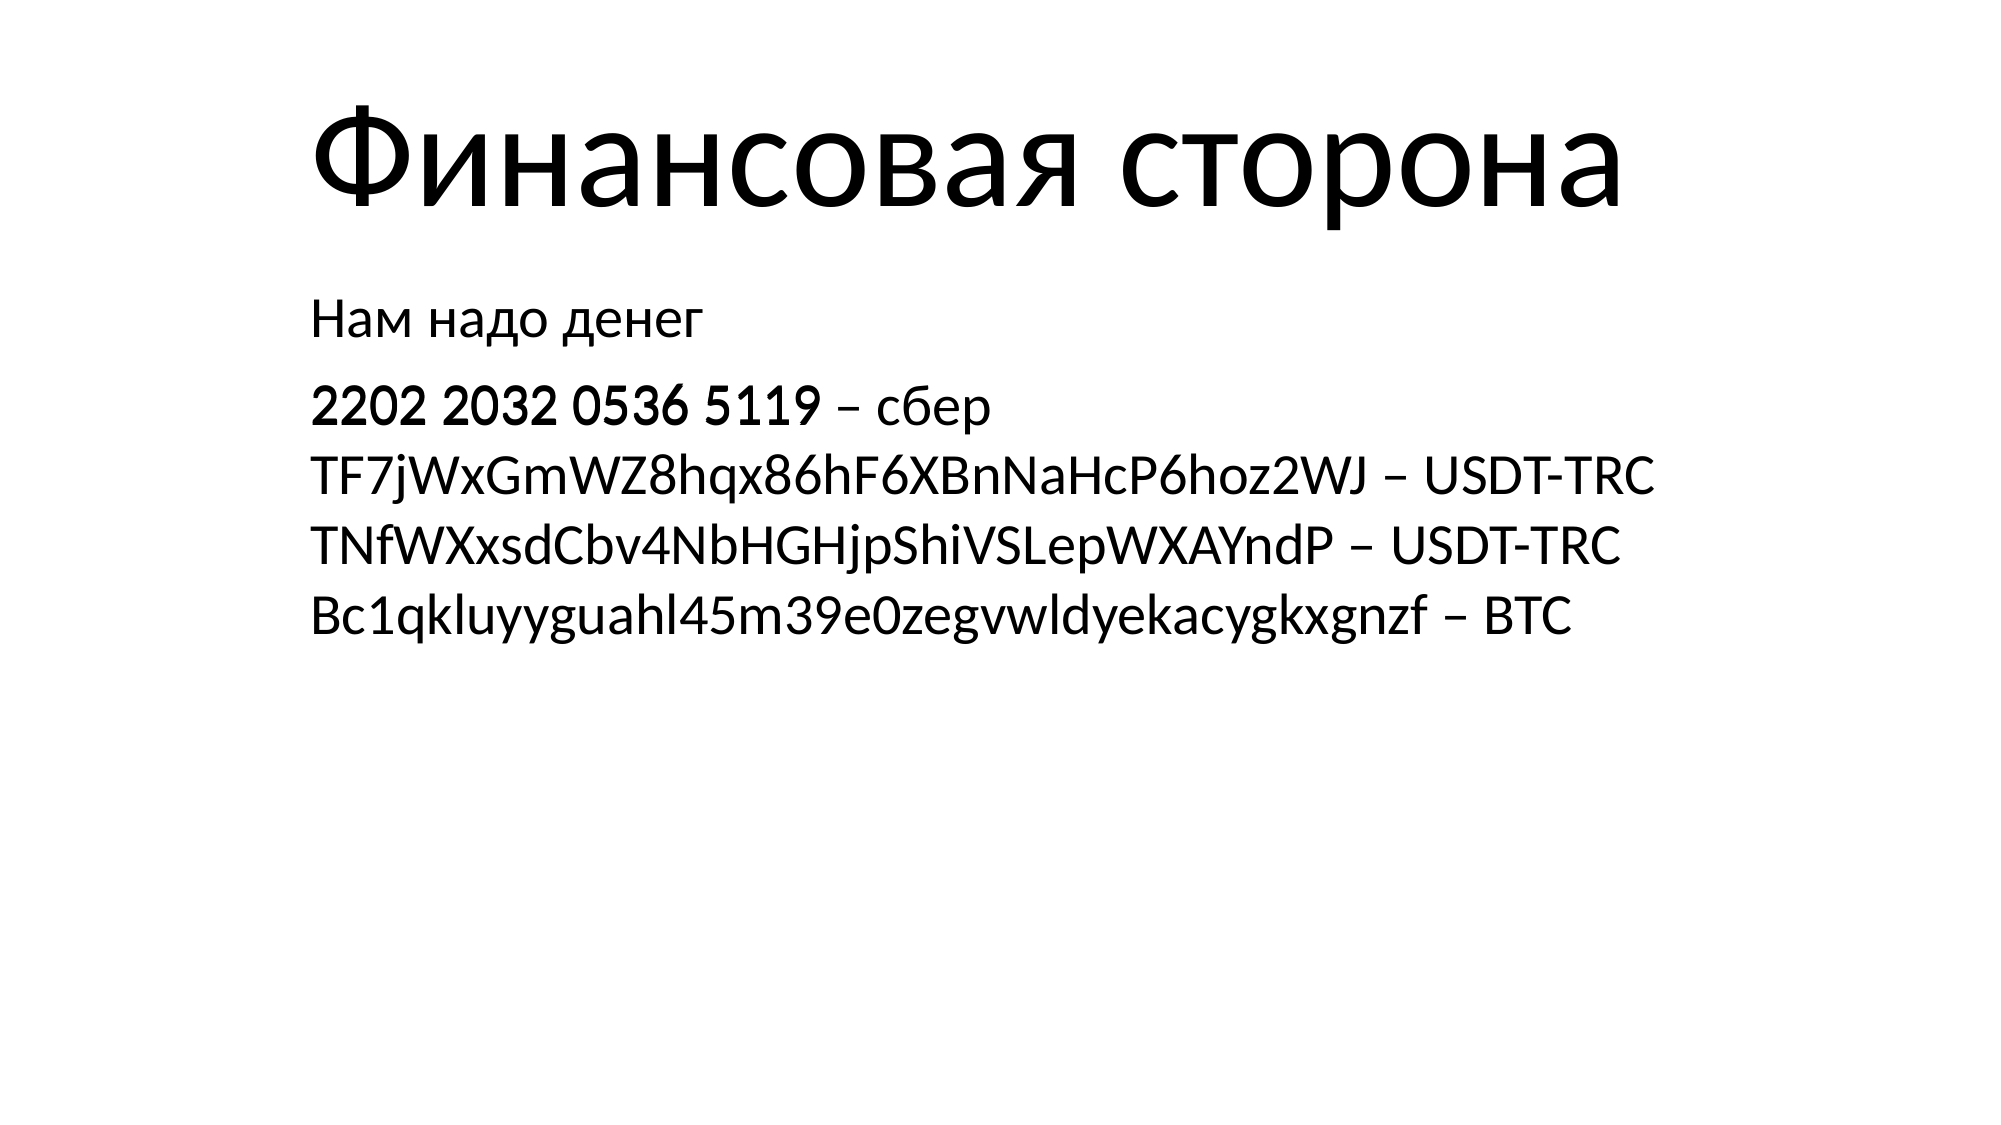

Финансовая сторона
Нам надо денег
2202 2032 0536 5119
2202 2032 0536 5119 – сбер
TF7jWxGmWZ8hqx86hF6XBnNaHcP6hoz2WJ – USDT-TRC
TNfWXxsdCbv4NbHGHjpShiVSLepWXAYndP – USDT-TRC
Bc1qkluyyguahl45m39e0zegvwldyekacygkxgnzf – BTC